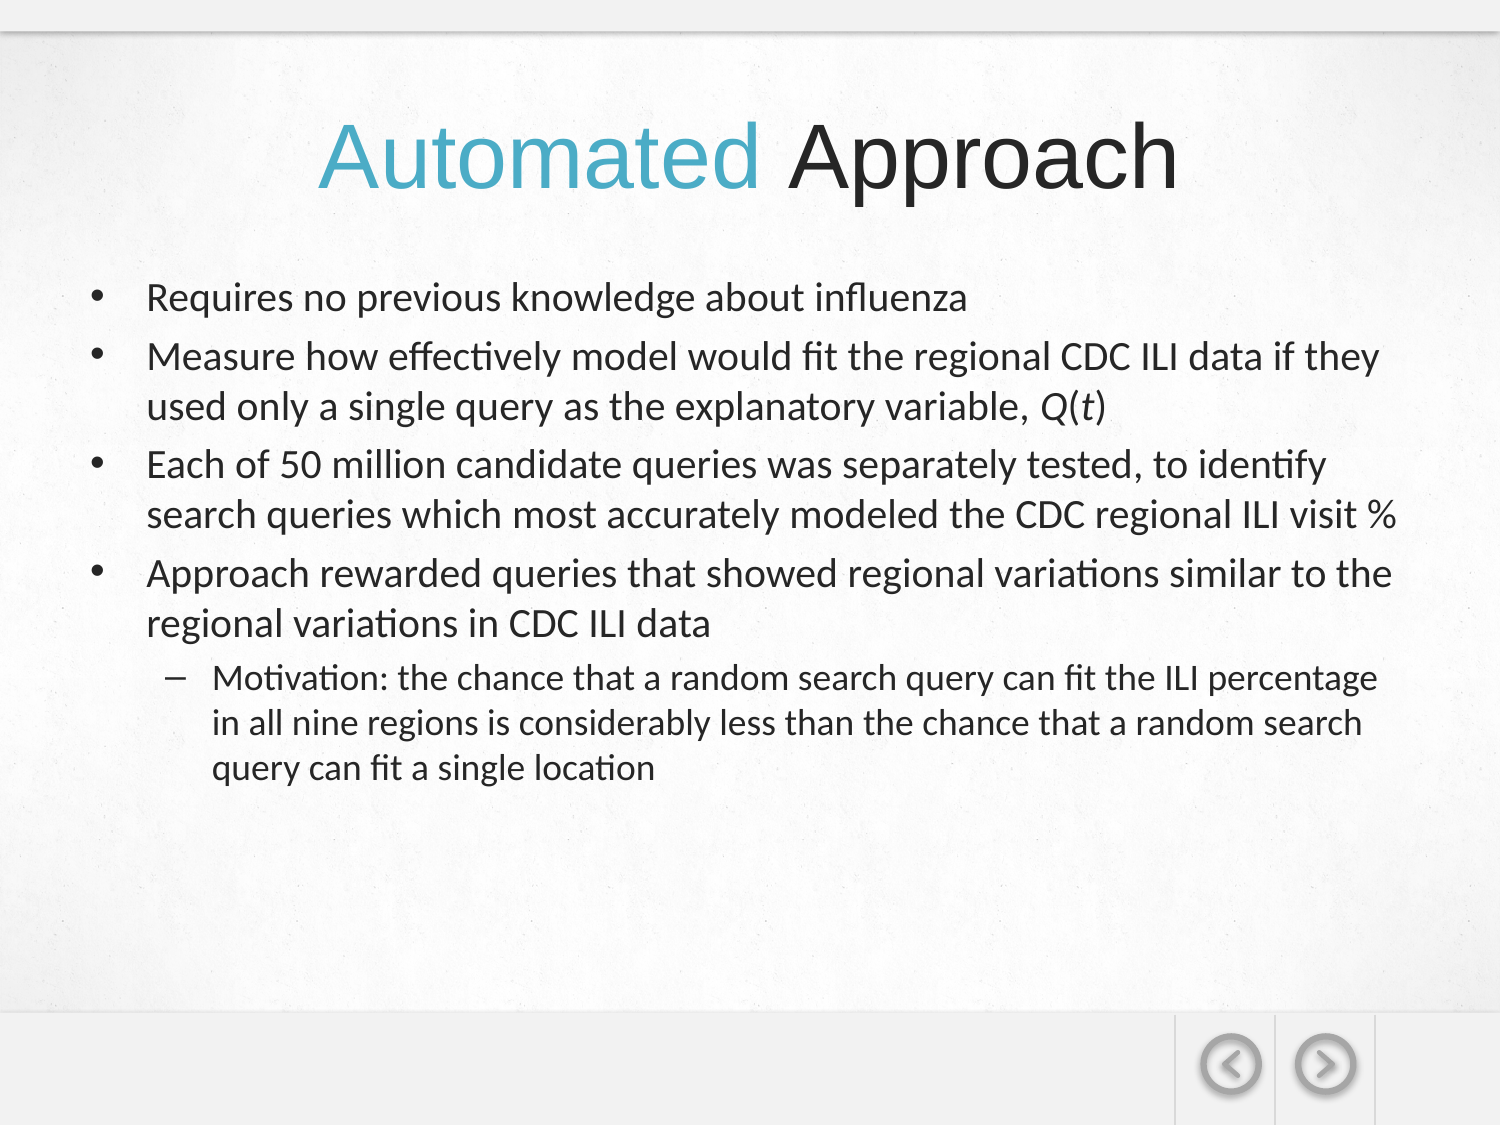

# Automated Approach
Requires no previous knowledge about influenza
Measure how effectively model would fit the regional CDC ILI data if they used only a single query as the explanatory variable, Q(t)
Each of 50 million candidate queries was separately tested, to identify search queries which most accurately modeled the CDC regional ILI visit %
Approach rewarded queries that showed regional variations similar to the regional variations in CDC ILI data
Motivation: the chance that a random search query can fit the ILI percentage in all nine regions is considerably less than the chance that a random search query can fit a single location